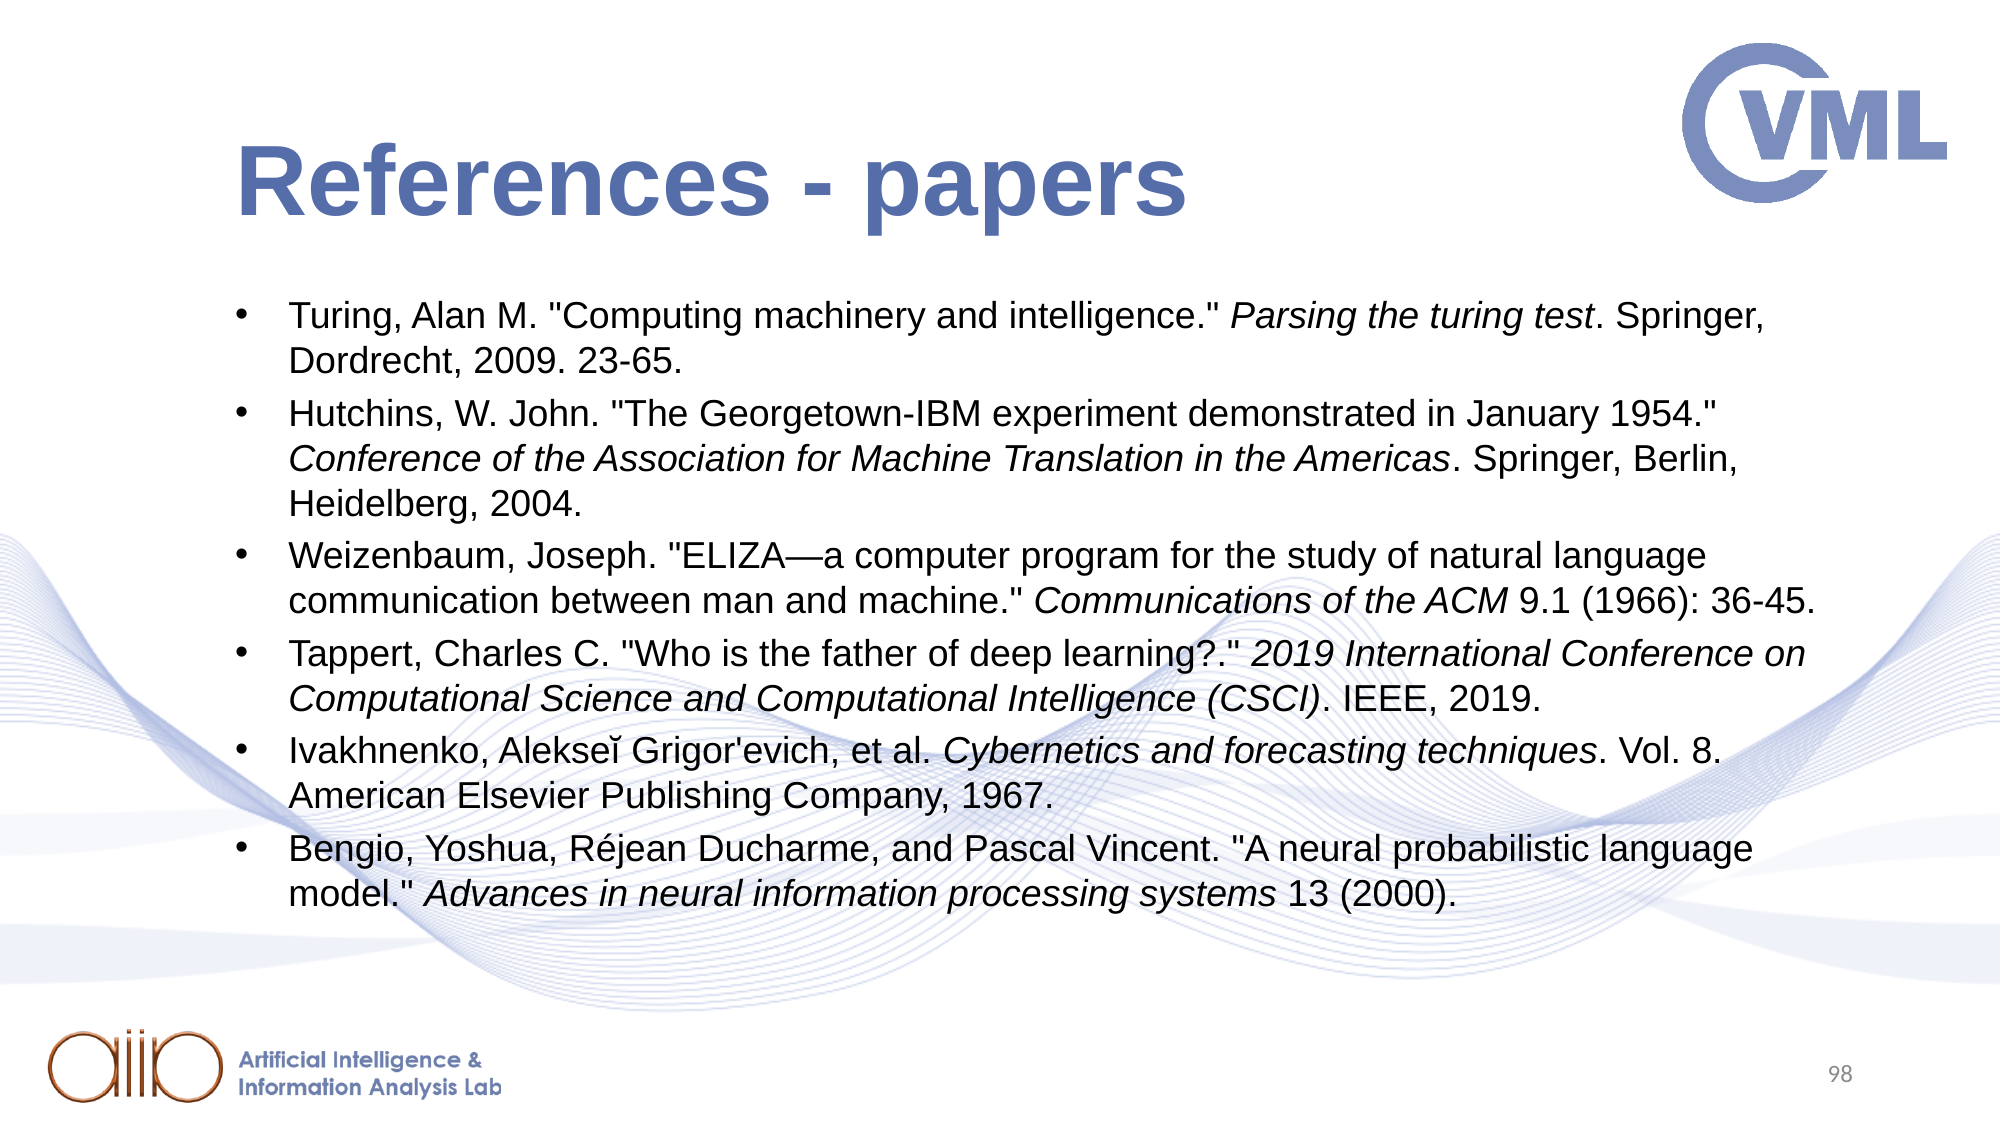

# References - papers
Turing, Alan M. "Computing machinery and intelligence." Parsing the turing test. Springer, Dordrecht, 2009. 23-65.
Hutchins, W. John. "The Georgetown-IBM experiment demonstrated in January 1954." Conference of the Association for Machine Translation in the Americas. Springer, Berlin, Heidelberg, 2004.
Weizenbaum, Joseph. "ELIZA—a computer program for the study of natural language communication between man and machine." Communications of the ACM 9.1 (1966): 36-45.
Tappert, Charles C. "Who is the father of deep learning?." 2019 International Conference on Computational Science and Computational Intelligence (CSCI). IEEE, 2019.
Ivakhnenko, Alekseĭ Grigorʹevich, et al. Cybernetics and forecasting techniques. Vol. 8. American Elsevier Publishing Company, 1967.
Bengio, Yoshua, Réjean Ducharme, and Pascal Vincent. "A neural probabilistic language model." Advances in neural information processing systems 13 (2000).

98